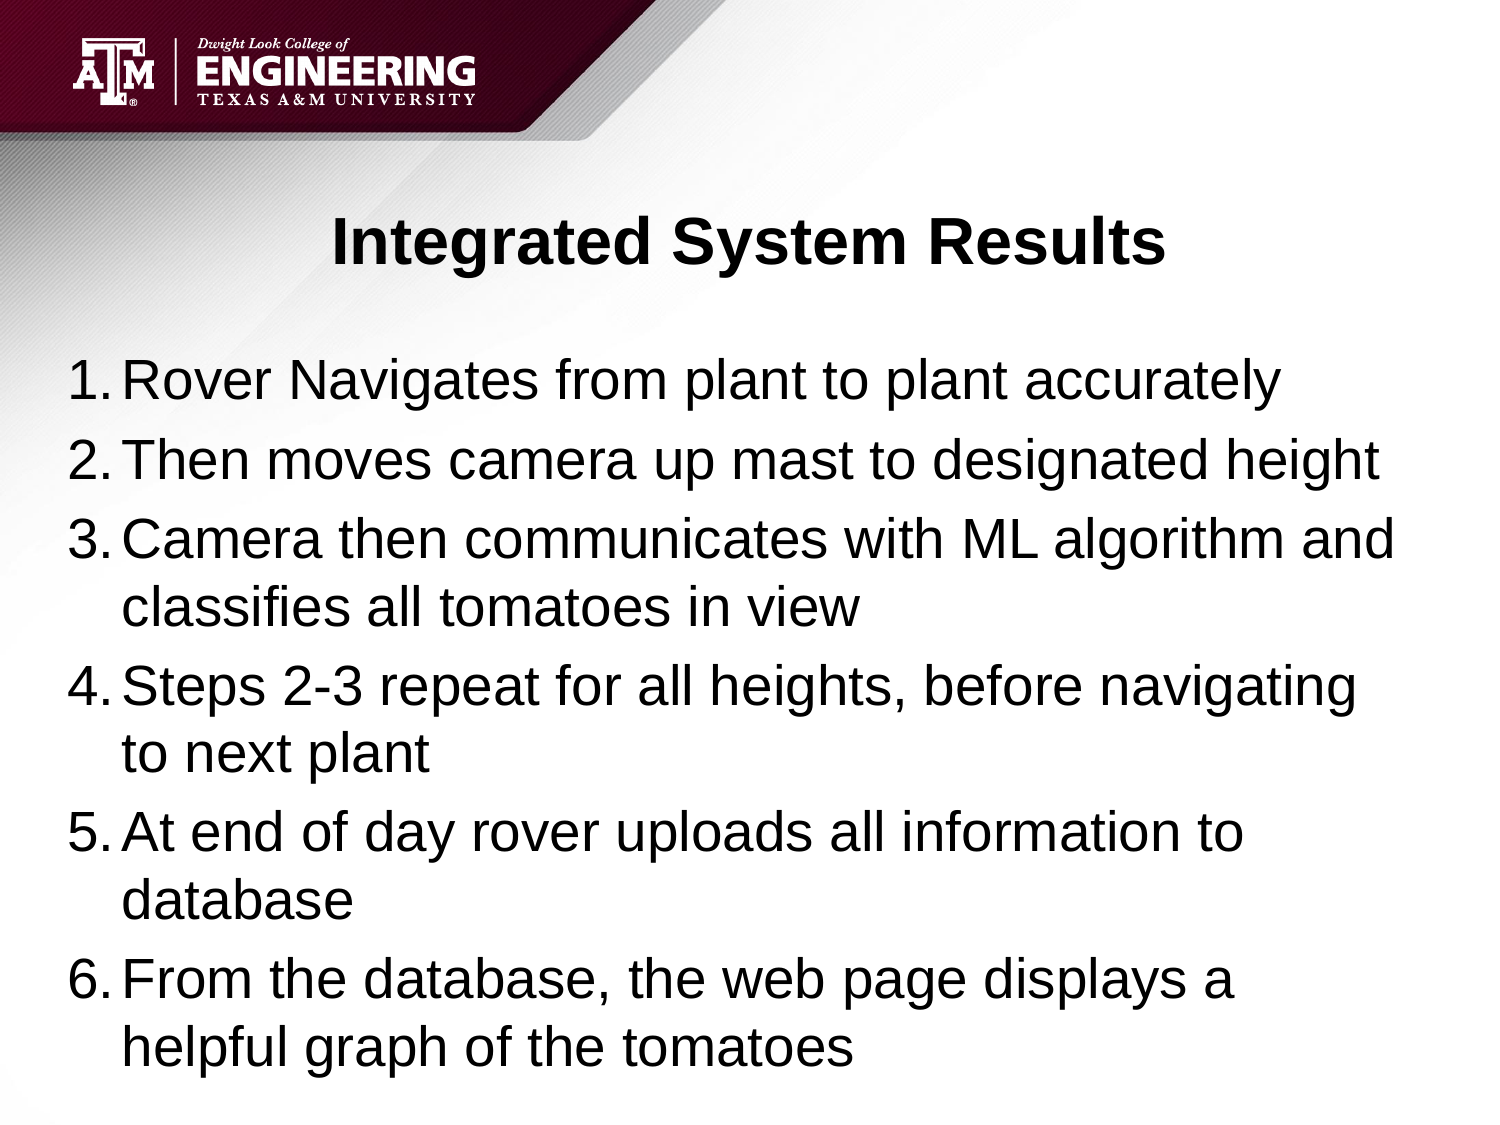

# Integrated System Results
Rover Navigates from plant to plant accurately
Then moves camera up mast to designated height
Camera then communicates with ML algorithm and classifies all tomatoes in view
Steps 2-3 repeat for all heights, before navigating to next plant
At end of day rover uploads all information to database
From the database, the web page displays a helpful graph of the tomatoes